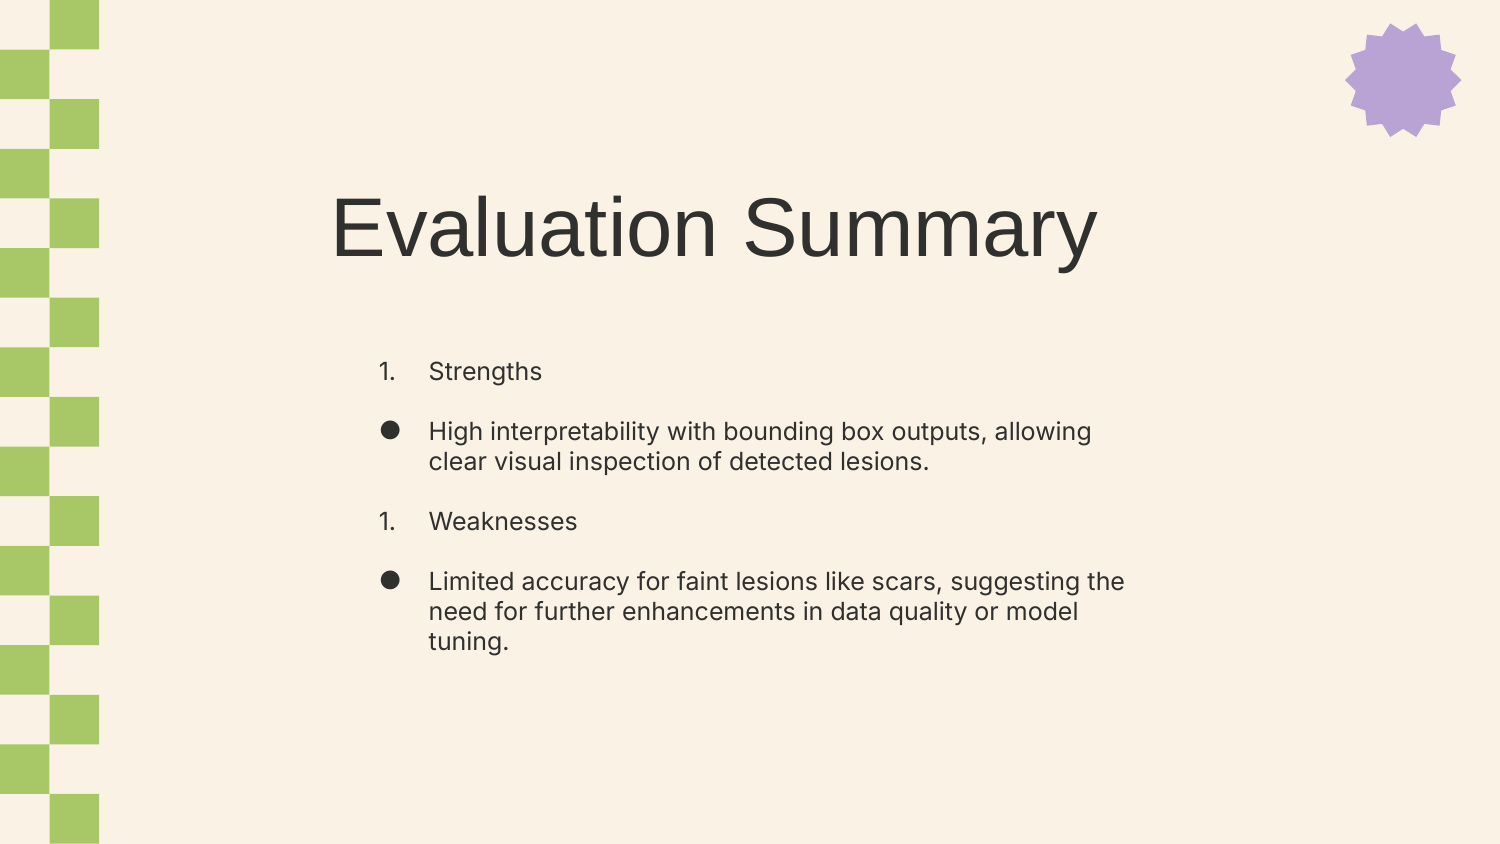

# Evaluation Summary

Strengths

High interpretability with bounding box outputs, allowing clear visual inspection of detected lesions.

Weaknesses

Limited accuracy for faint lesions like scars, suggesting the need for further enhancements in data quality or model tuning.